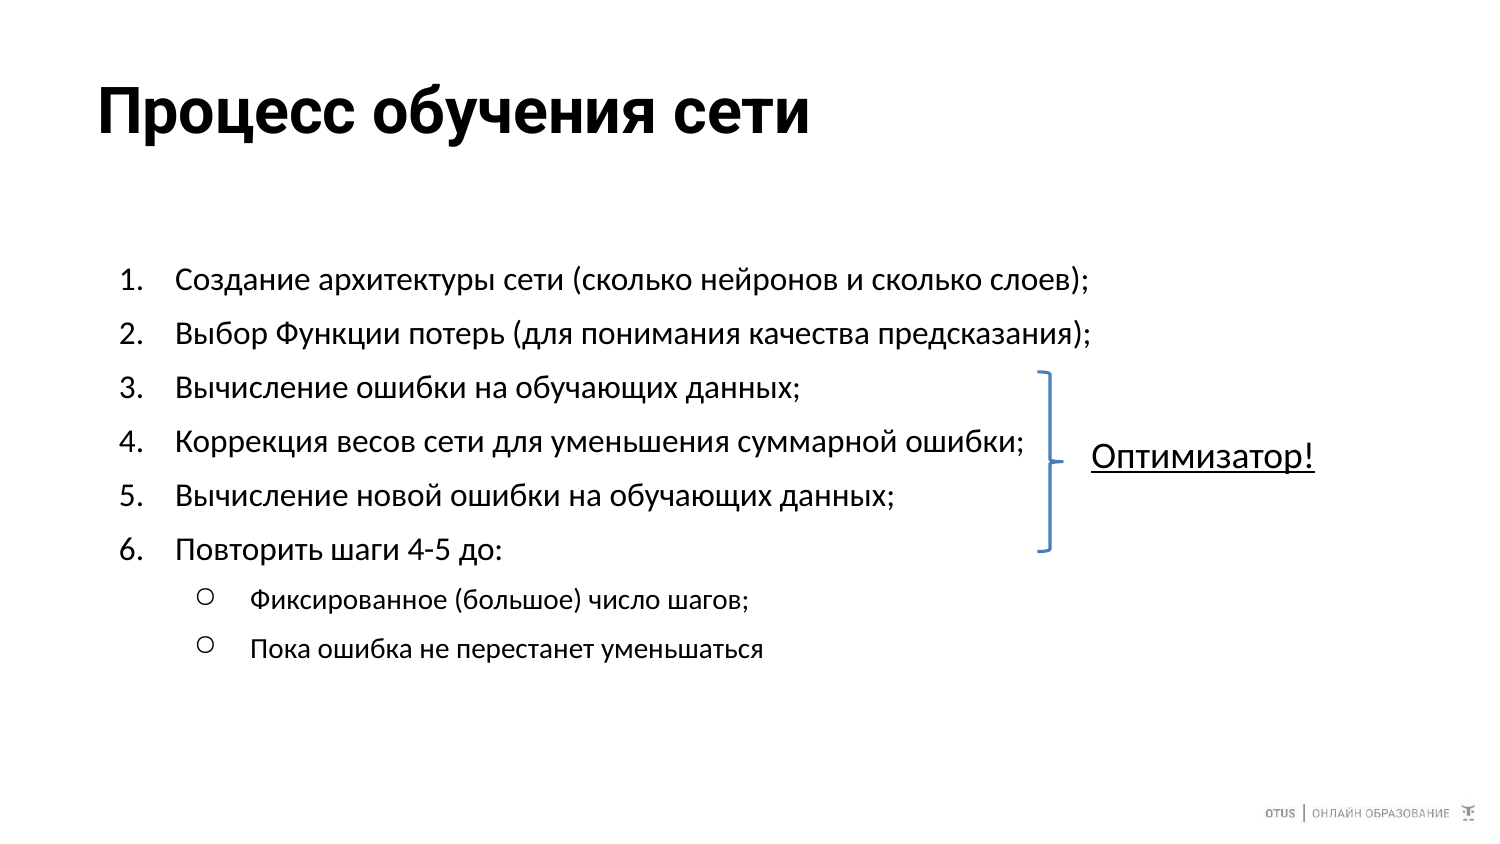

# Процесс обучения сети
Создание архитектуры сети (сколько нейронов и сколько слоев);
Выбор Функции потерь (для понимания качества предсказания);
Вычисление ошибки на обучающих данных;
Коррекция весов сети для уменьшения суммарной ошибки;
Вычисление новой ошибки на обучающих данных;
Повторить шаги 4-5 до:
Фиксированное (большое) число шагов;
Пока ошибка не перестанет уменьшаться

Оптимизатор!